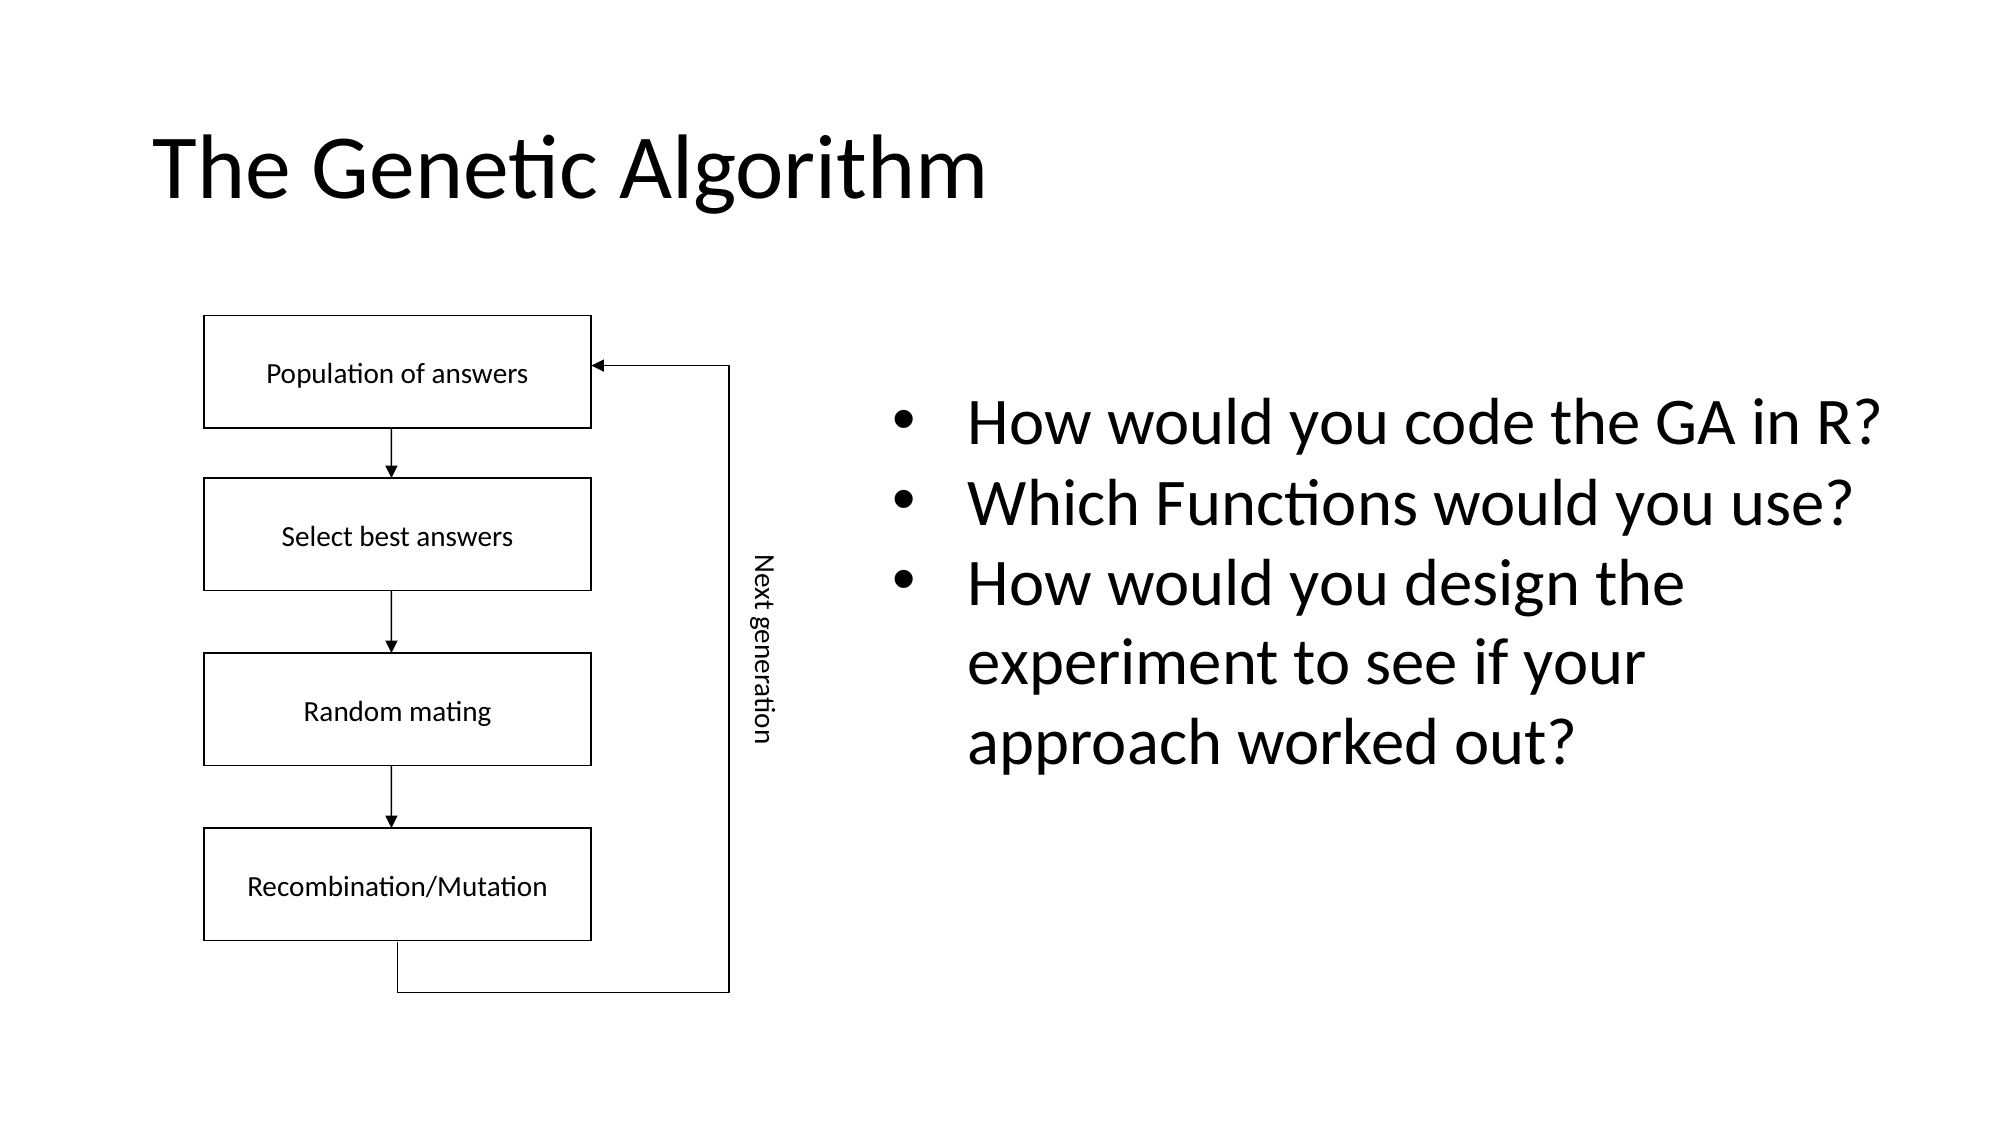

# The Genetic Algorithm
Population of answers

How would you code the GA in R?
Which Functions would you use?
How would you design the experiment to see if your approach worked out?

Select best answers

Next generation
Random mating

Recombination/Mutation